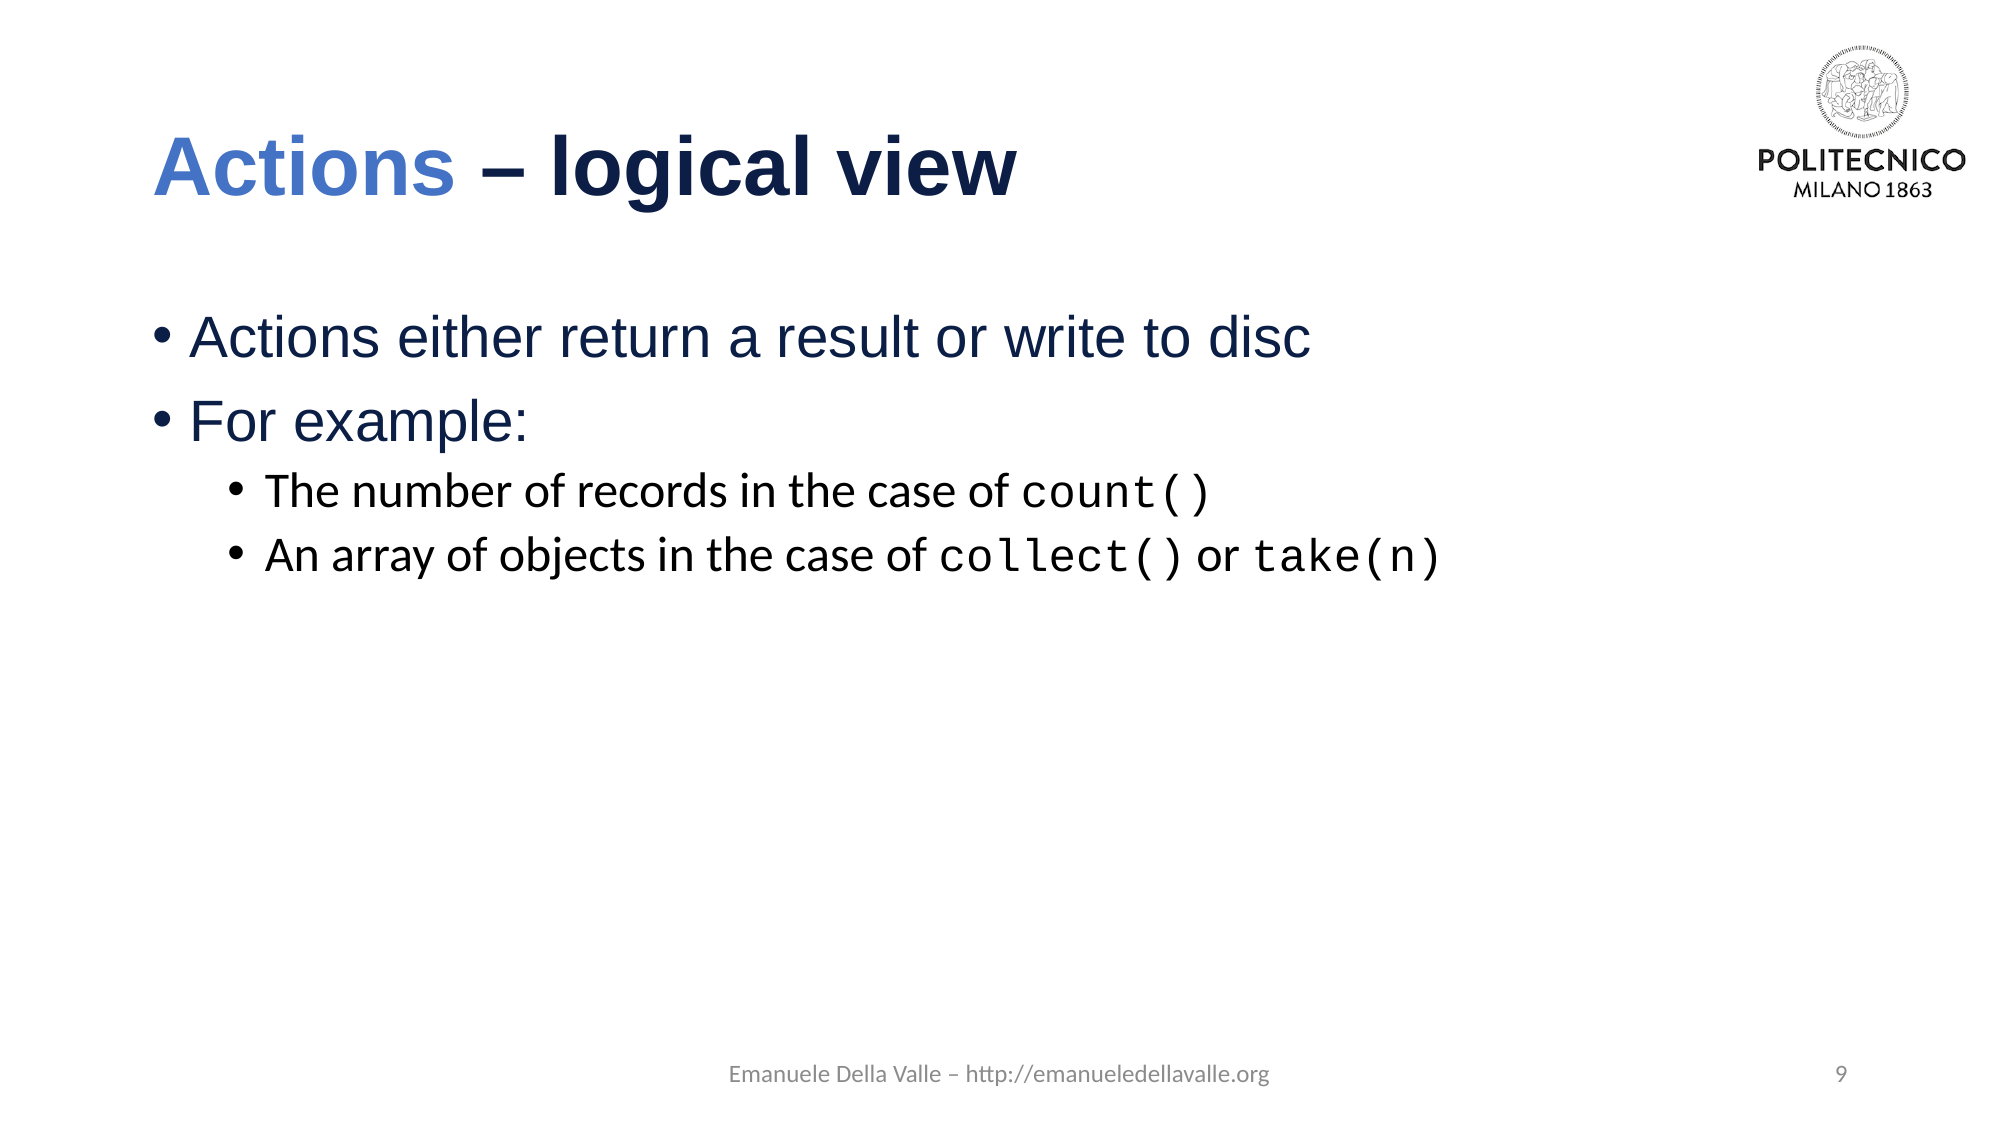

# Actions – logical view
Actions either return a result or write to disc
For example:
The number of records in the case of count()
An array of objects in the case of collect() or take(n)

Emanuele Della Valle – http://emanueledellavalle.org
9